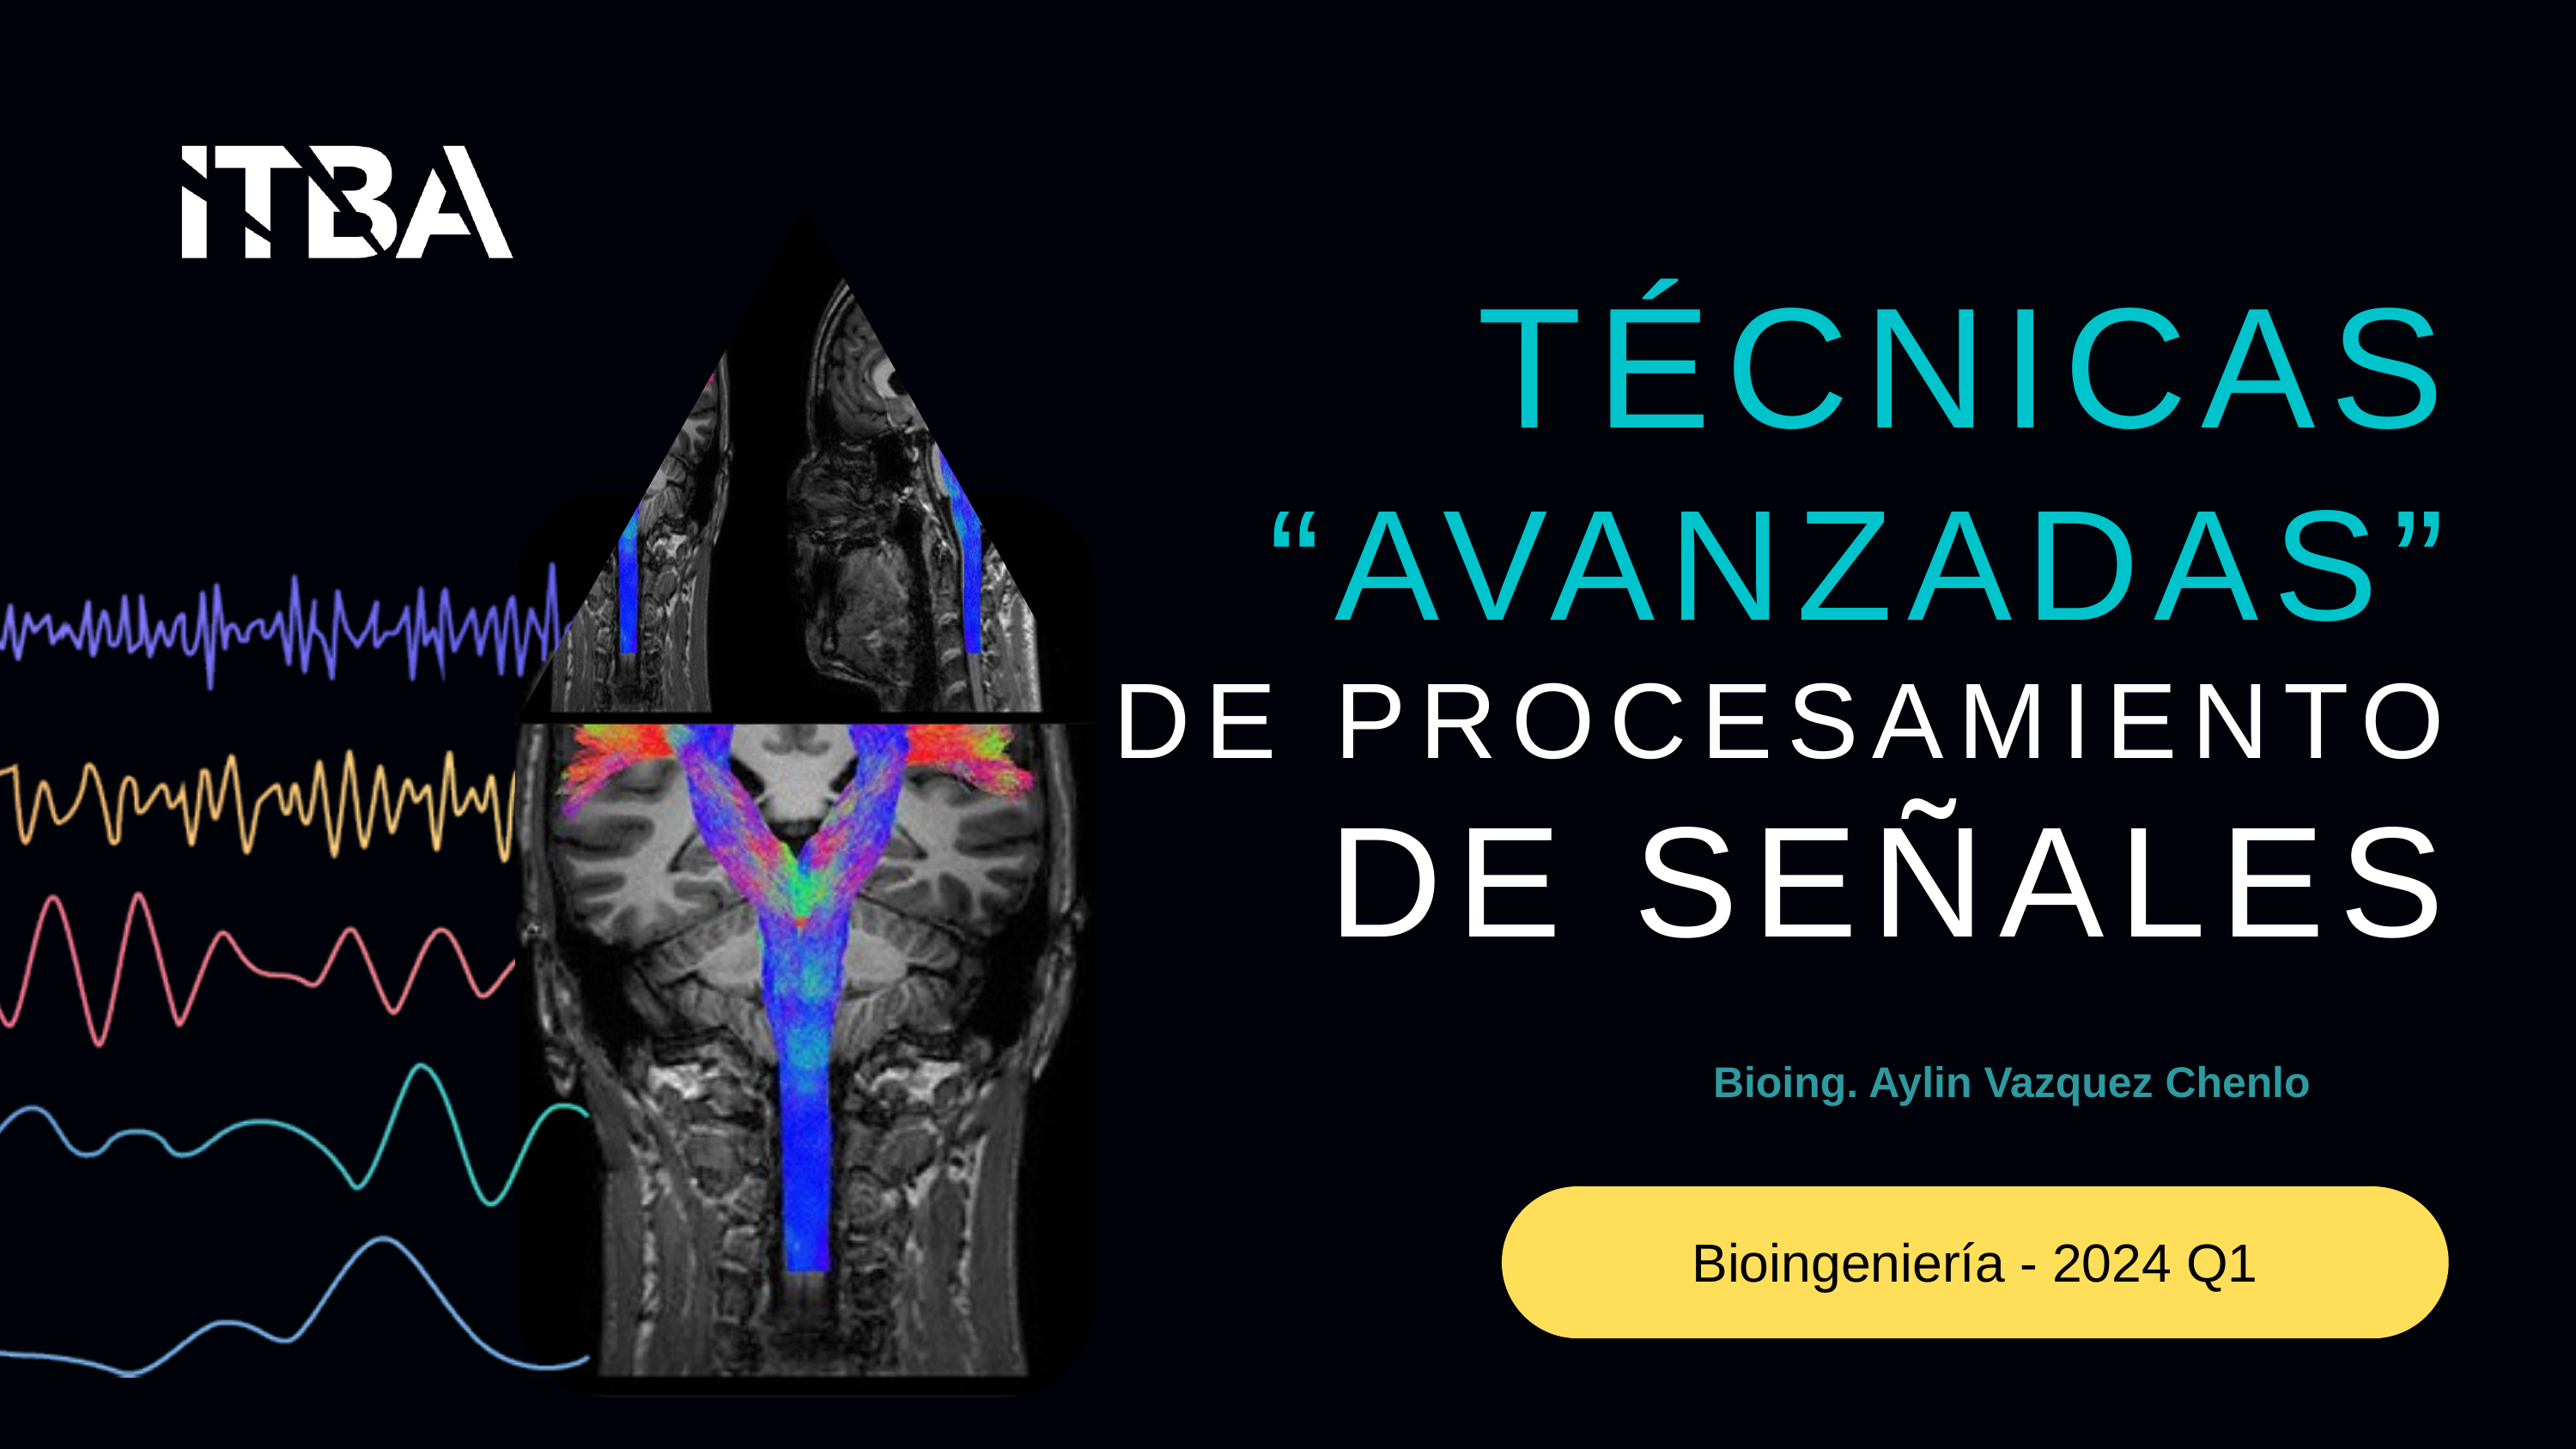

TÉCNICAS
“AVANZADAS”
DE PROCESAMIENTO
DE SEÑALES
Bioing. Aylin Vazquez Chenlo
Bioingeniería - 2024 Q1